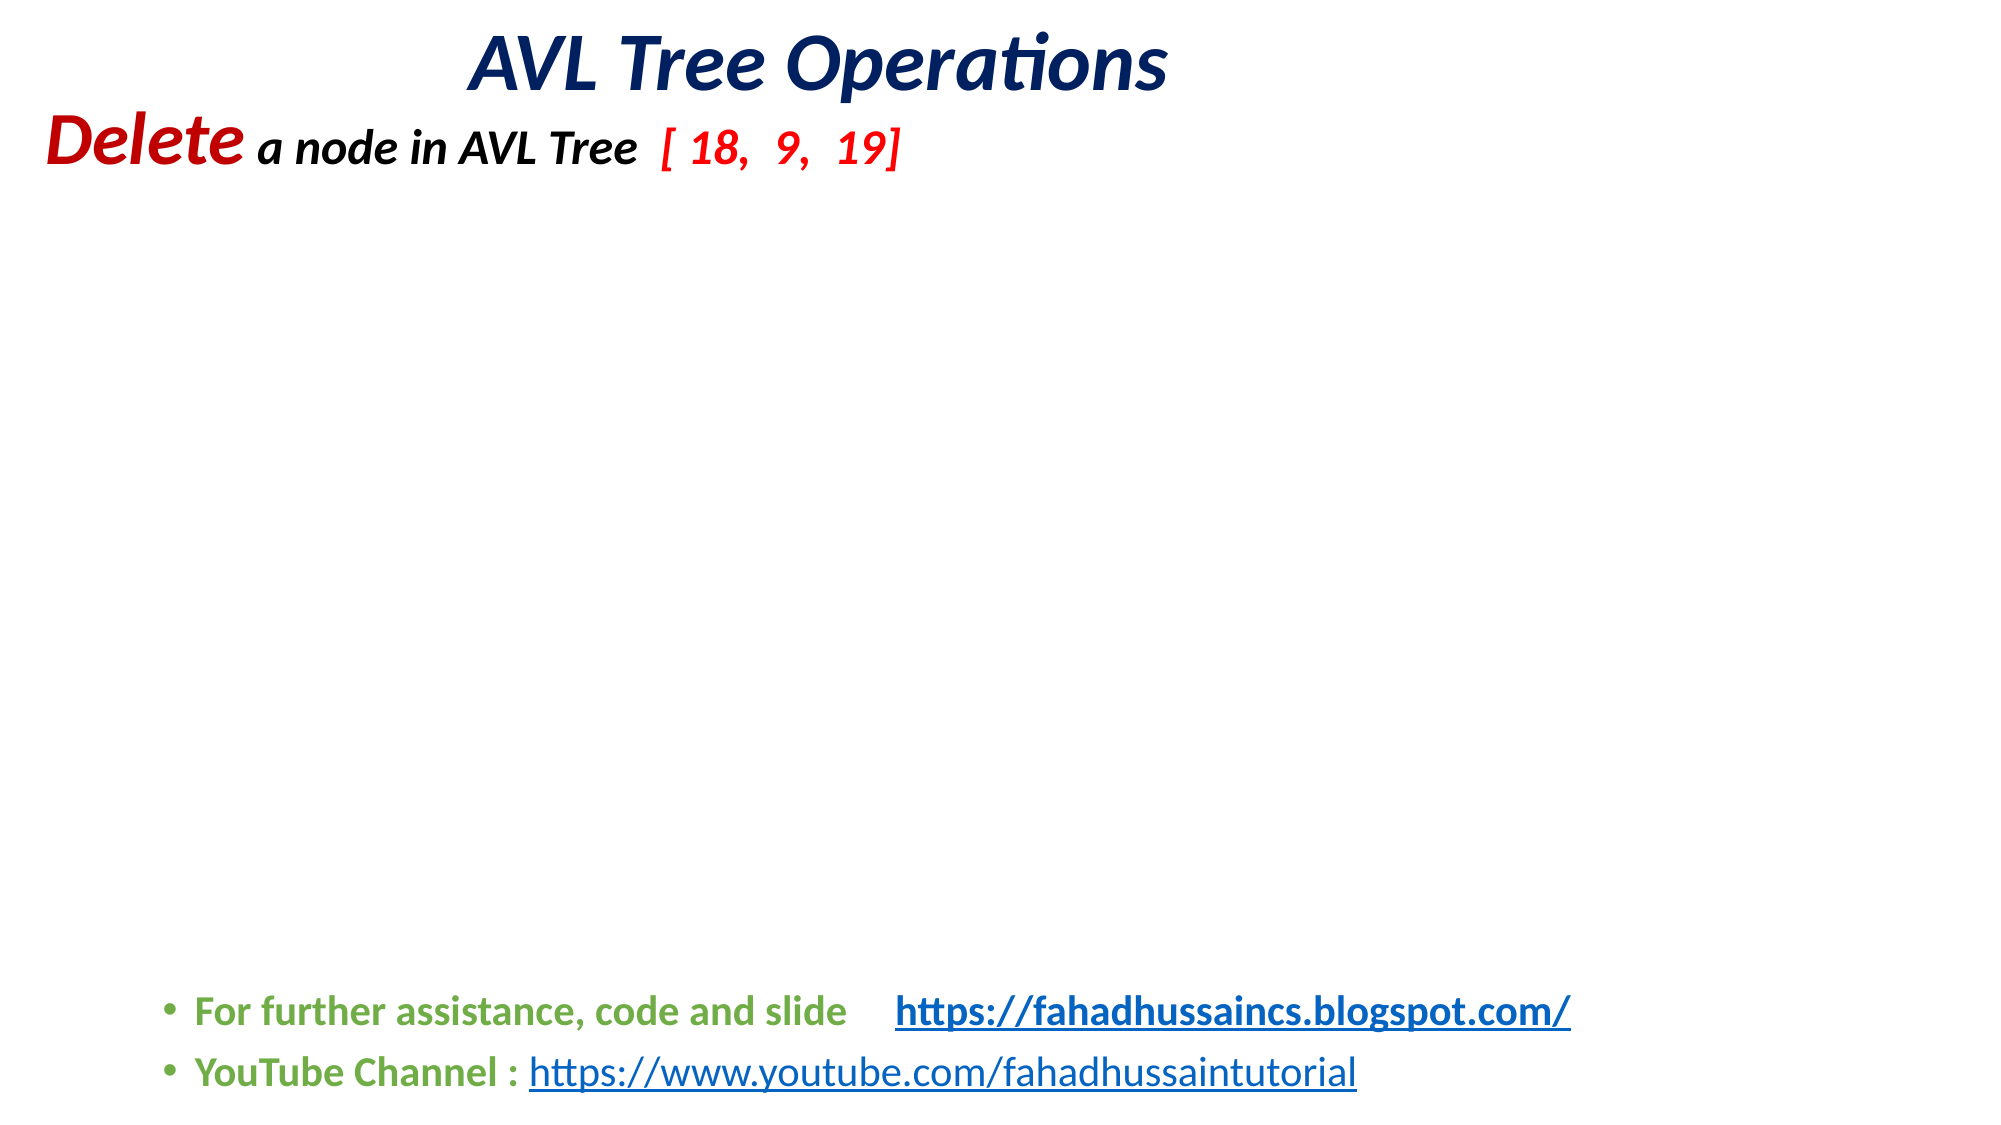

AVL Tree Operations
Delete a node in AVL Tree  [ 18,  9,  19]

For further assistance, code and slide     https://fahadhussaincs.blogspot.com/
YouTube Channel : https://www.youtube.com/fahadhussaintutorial